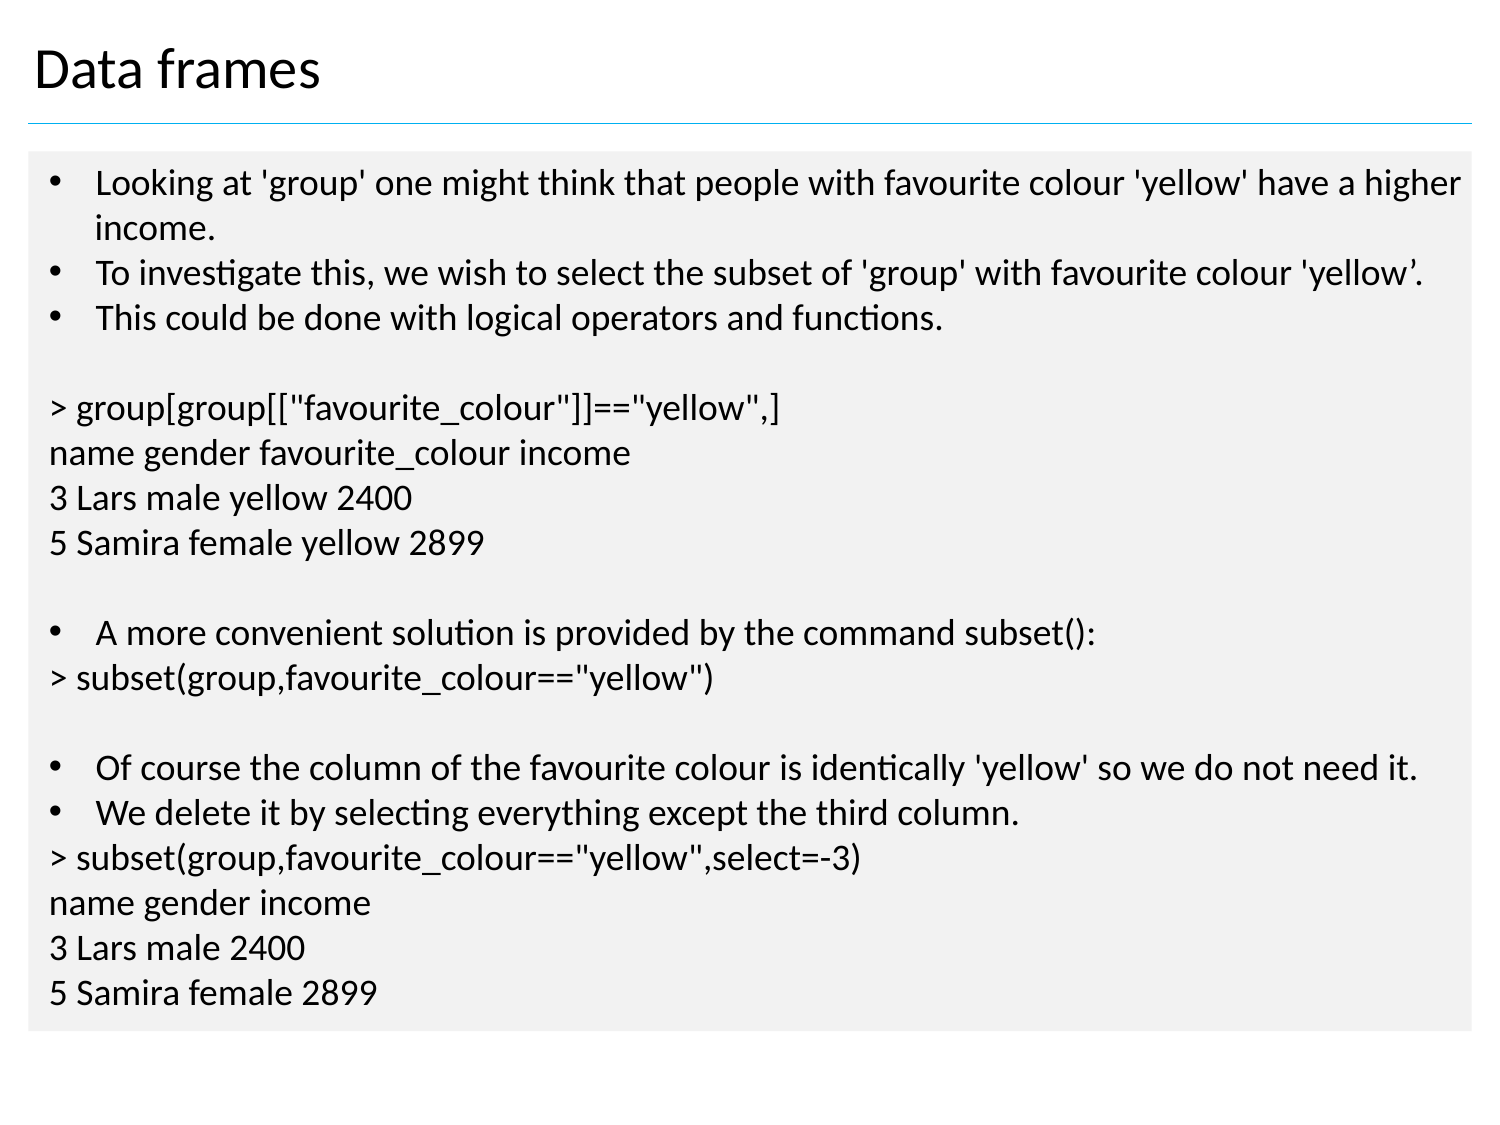

Data frames

Looking at 'group' one might think that people with favourite colour 'yellow' have a higher
income.
To investigate this, we wish to select the subset of 'group' with favourite colour 'yellow’.
This could be done with logical operators and functions.

> group[group[["favourite_colour"]]=="yellow",]
name gender favourite_colour income
3 Lars male yellow 2400
5 Samira female yellow 2899

A more convenient solution is provided by the command subset():
> subset(group,favourite_colour=="yellow")

Of course the column of the favourite colour is identically 'yellow' so we do not need it.
We delete it by selecting everything except the third column.
> subset(group,favourite_colour=="yellow",select=-3)
name gender income
3 Lars male 2400
5 Samira female 2899